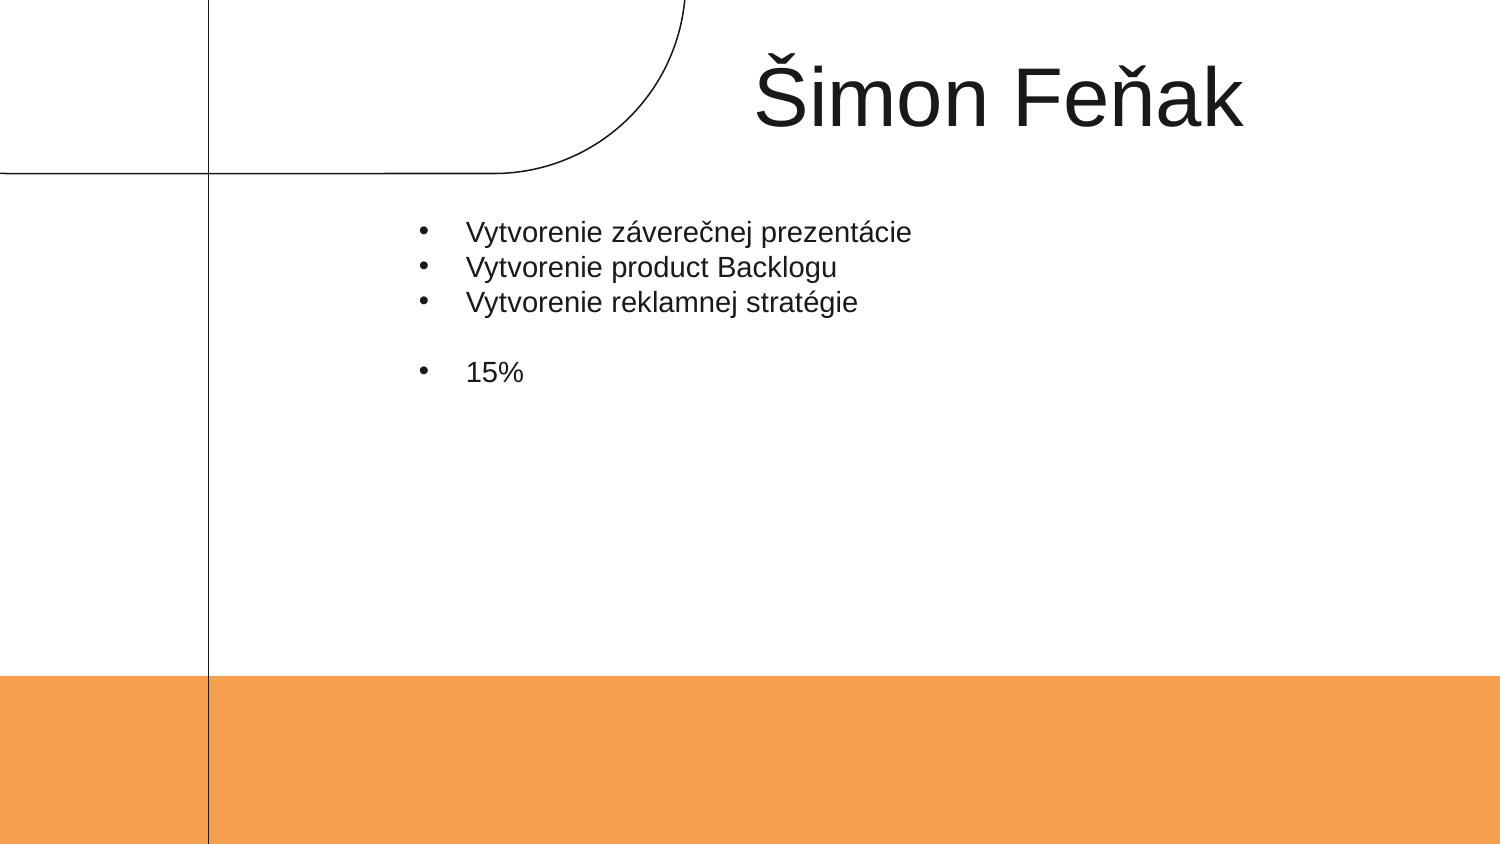

# Šimon Feňak
Vytvorenie záverečnej prezentácie
Vytvorenie product Backlogu
Vytvorenie reklamnej stratégie

15%